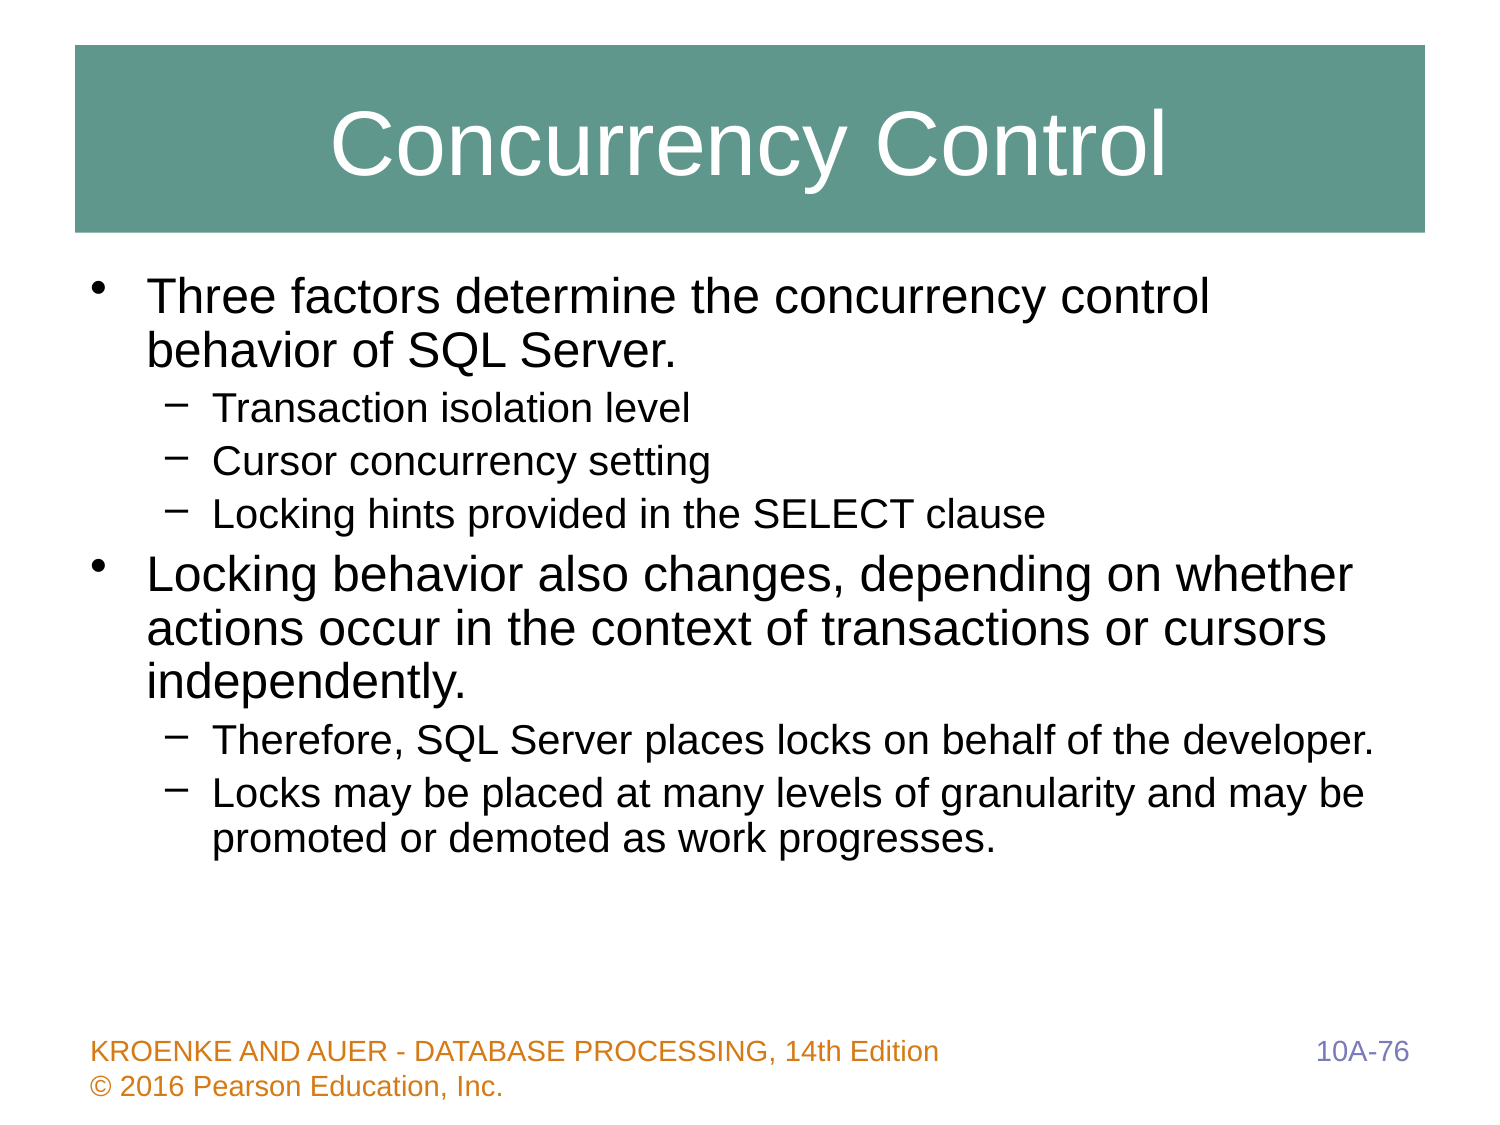

# Concurrency Control
Three factors determine the concurrency control behavior of SQL Server.
Transaction isolation level
Cursor concurrency setting
Locking hints provided in the SELECT clause
Locking behavior also changes, depending on whether actions occur in the context of transactions or cursors independently.
Therefore, SQL Server places locks on behalf of the developer.
Locks may be placed at many levels of granularity and may be promoted or demoted as work progresses.
10A-76

KROENKE AND AUER - DATABASE PROCESSING, 14th Edition © 2016 Pearson Education, Inc.